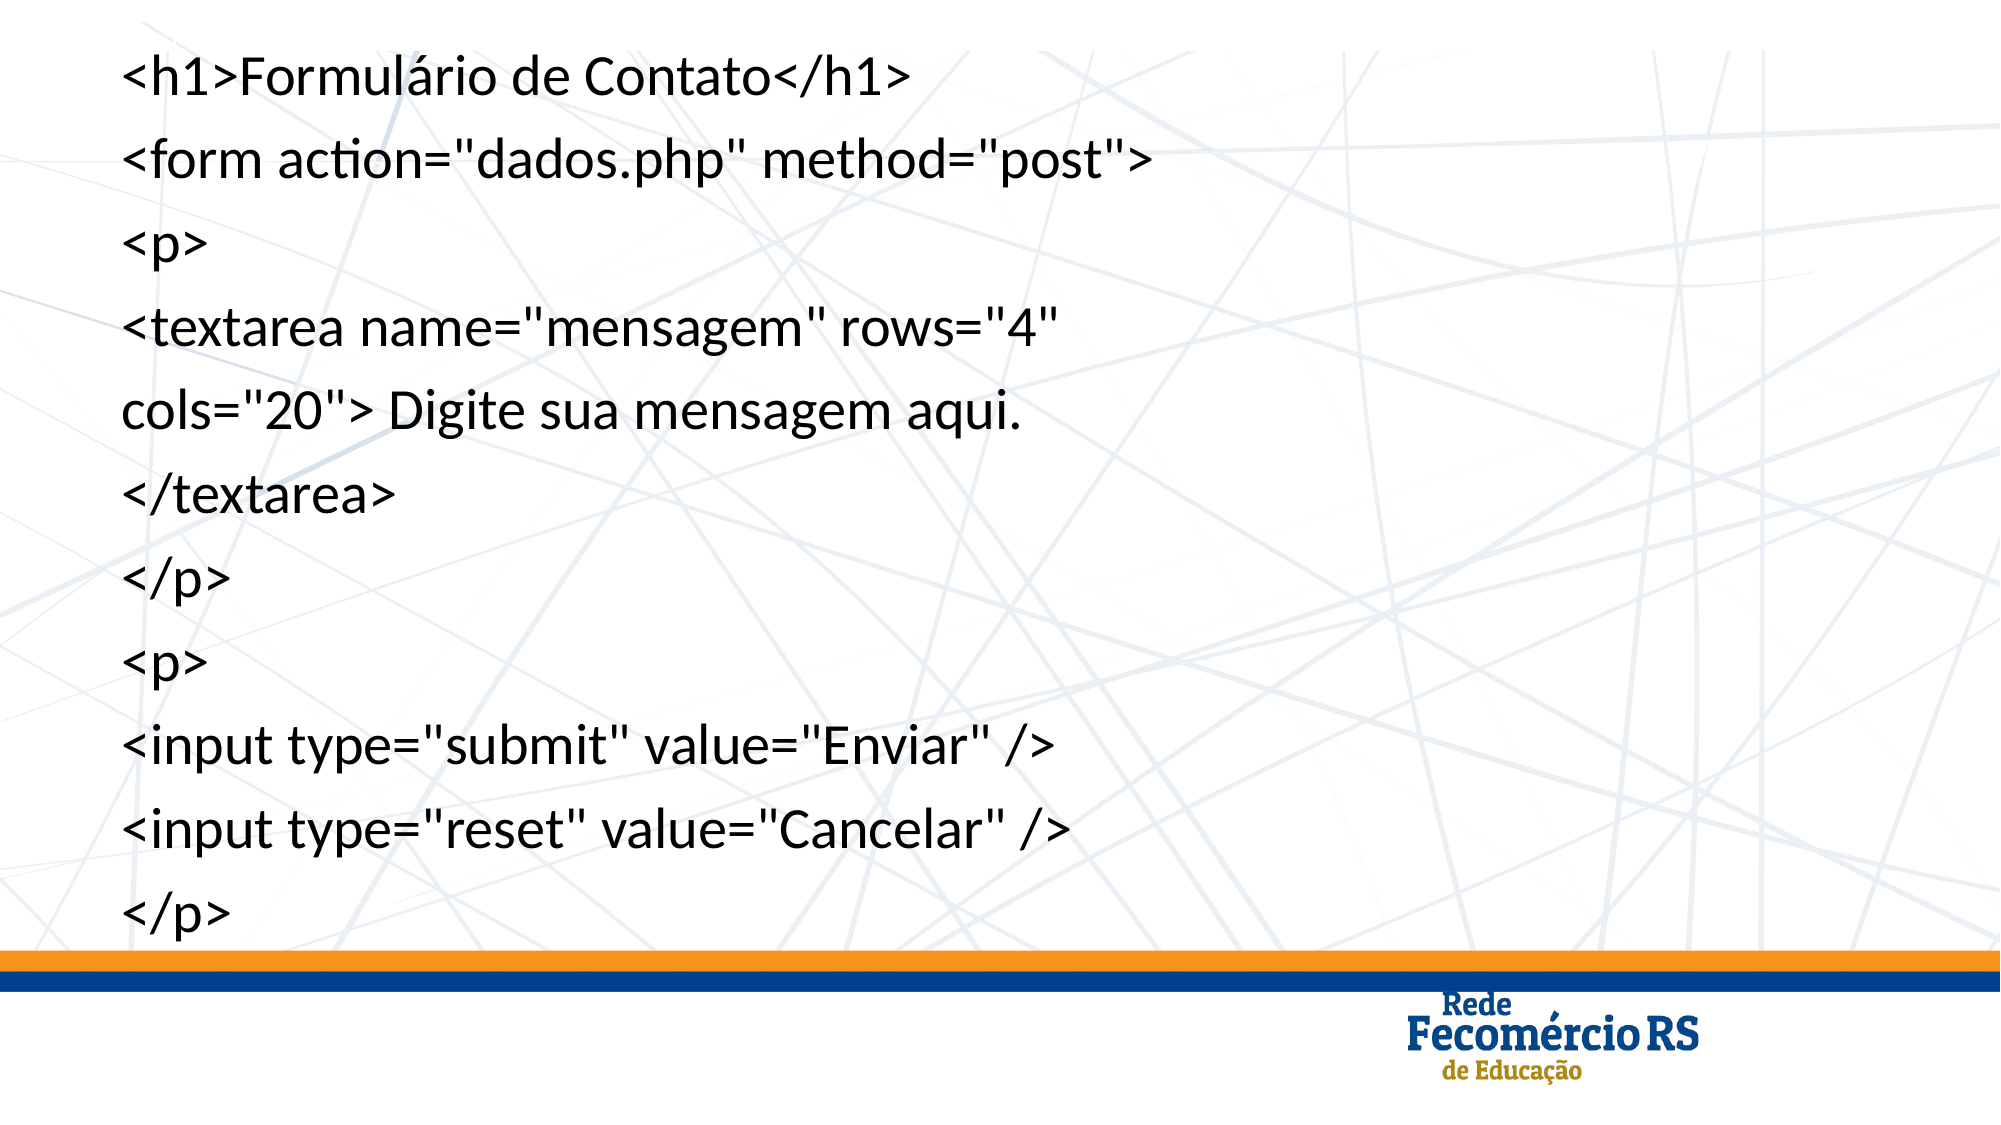

<h1>Formulário de Contato</h1>
<form action="dados.php" method="post">
<p>
<textarea name="mensagem" rows="4"
cols="20"> Digite sua mensagem aqui.
</textarea>
</p>
<p>
<input type="submit" value="Enviar" />
<input type="reset" value="Cancelar" />
</p>